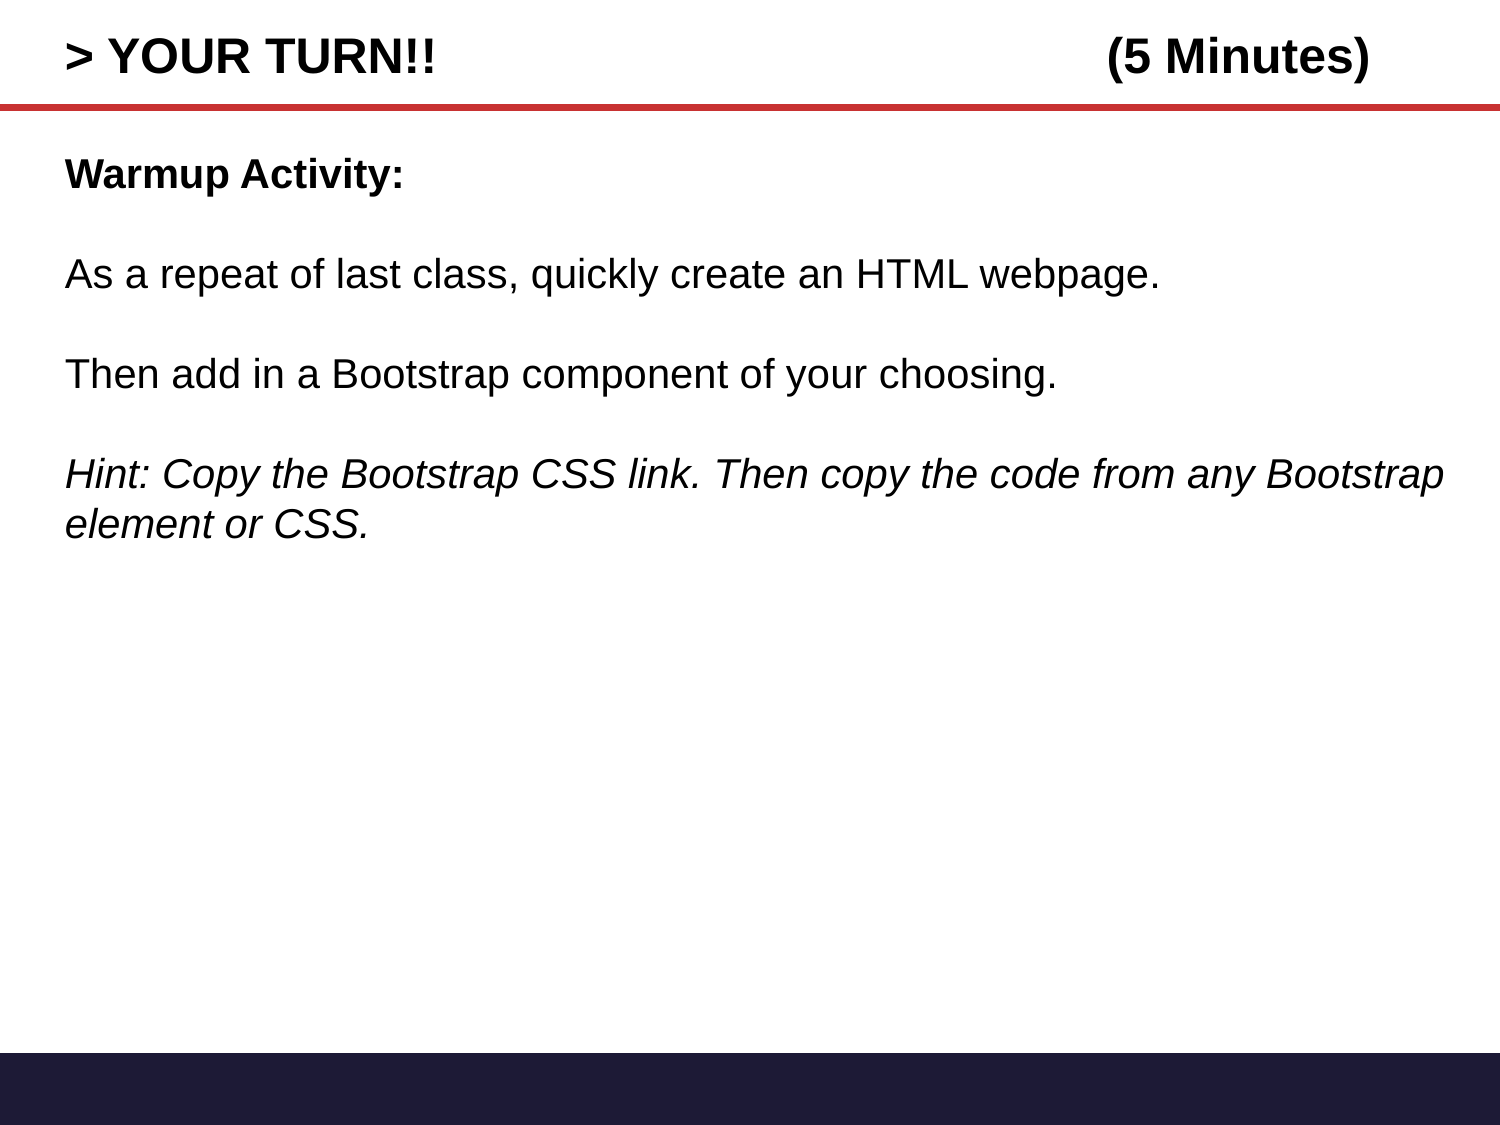

> YOUR TURN!!                                                (5 Minutes)
Warmup Activity:

As a repeat of last class, quickly create an HTML webpage.

Then add in a Bootstrap component of your choosing.

Hint: Copy the Bootstrap CSS link. Then copy the code from any Bootstrap element or CSS.